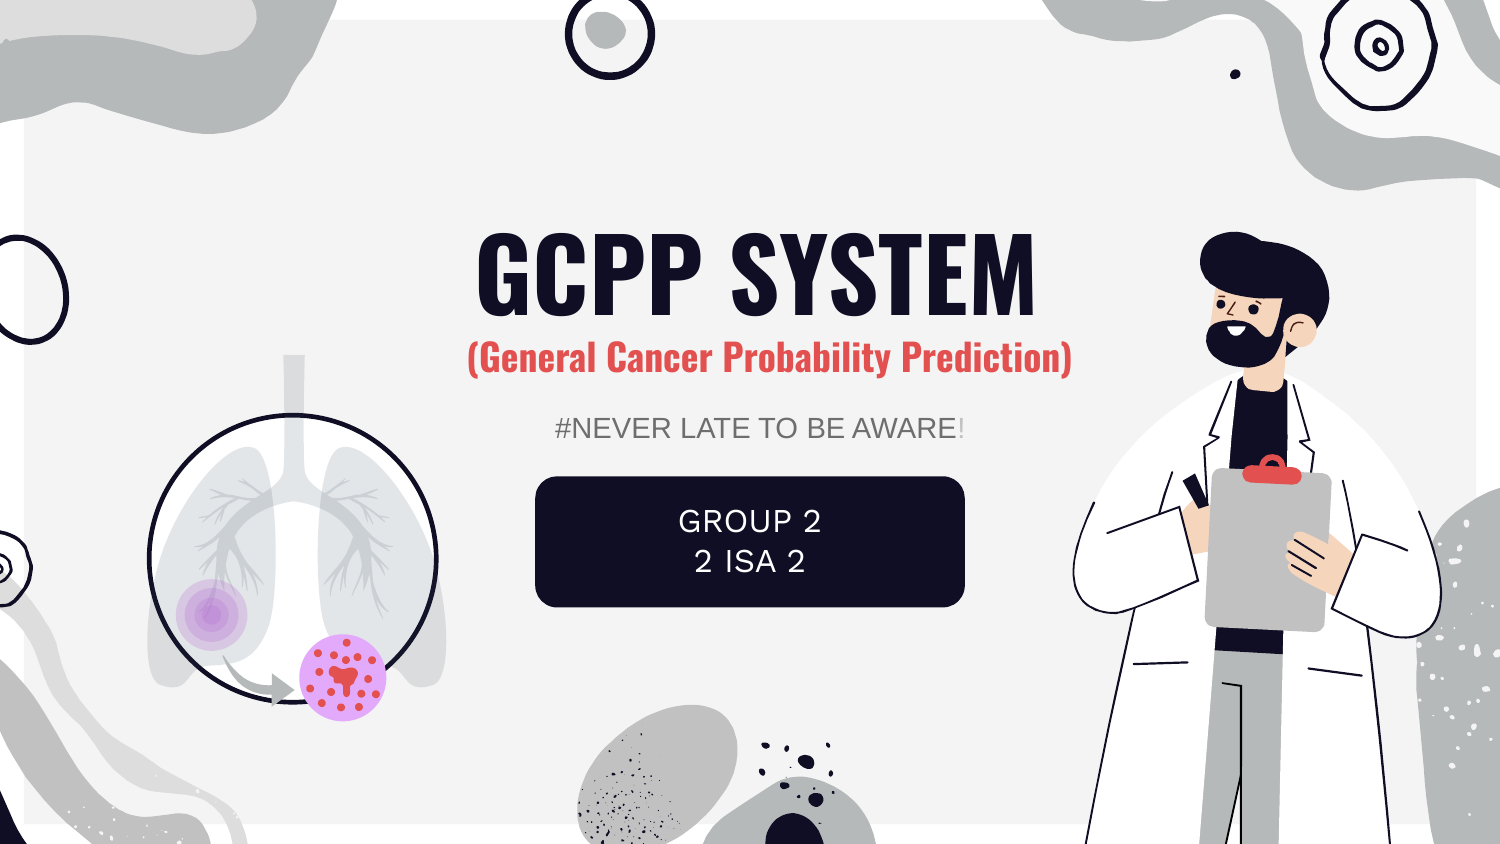

# GCPP SYSTEM (General Cancer Probability Prediction)

#NEVER LATE TO BE AWARE!

GROUP 2
2 ISA 2